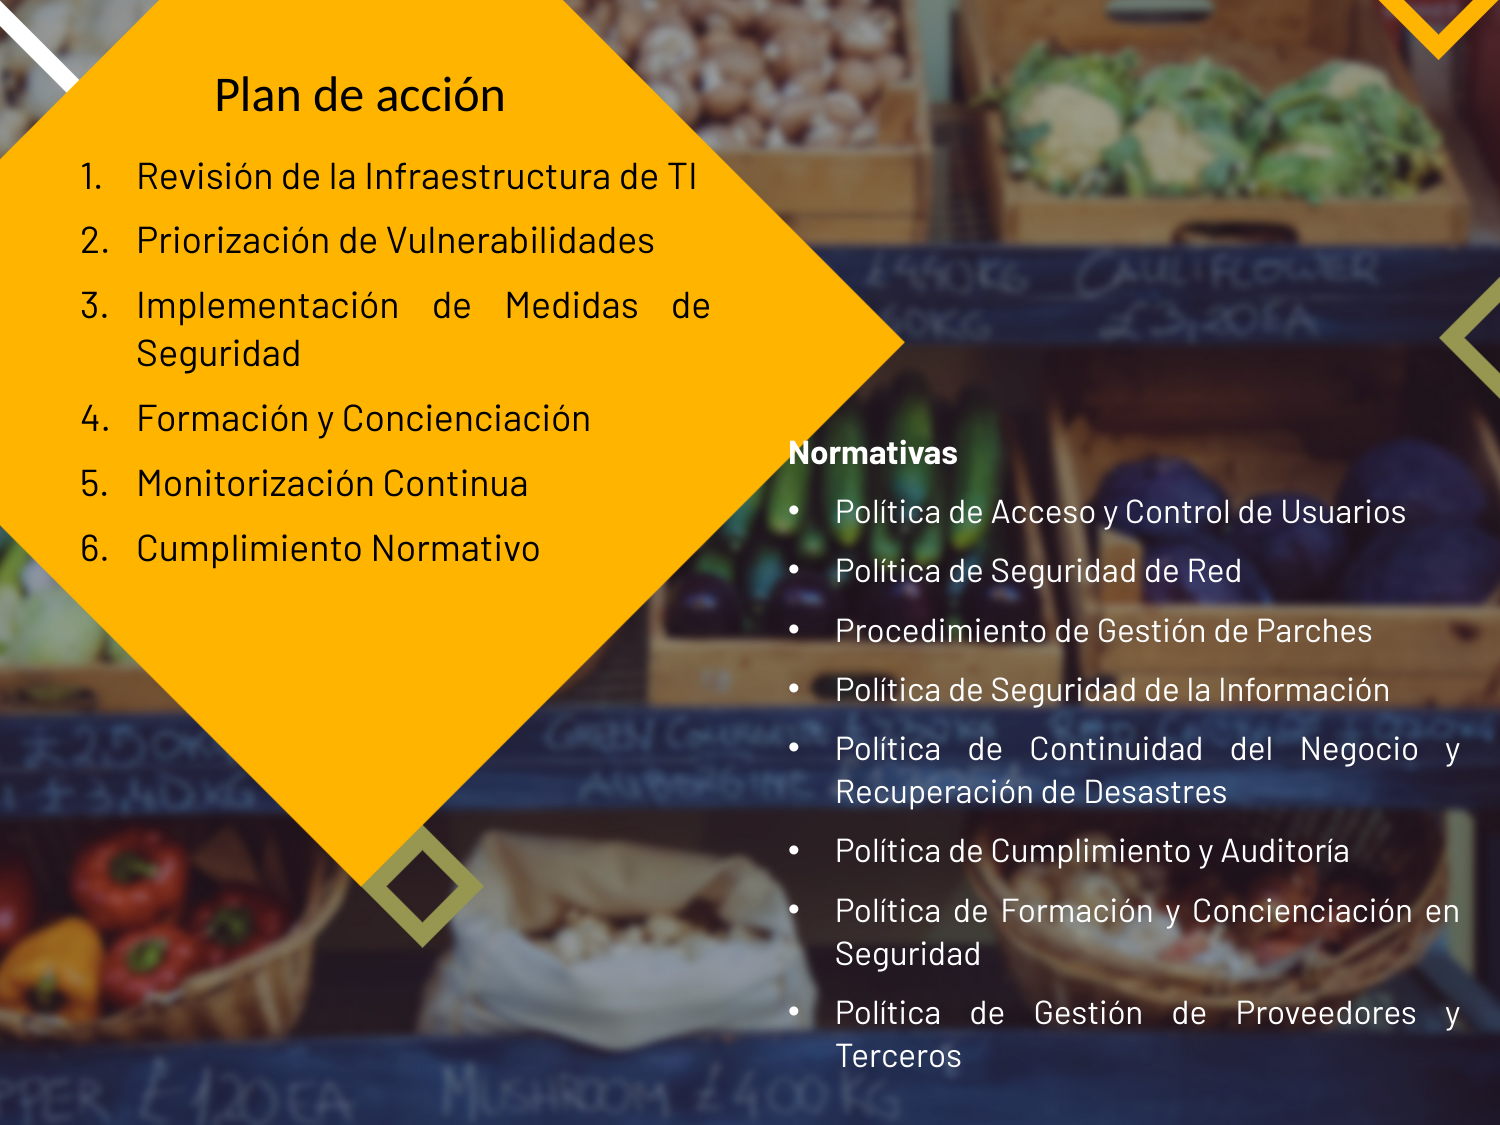

Plan de acción
Revisión de la Infraestructura de TI
Priorización de Vulnerabilidades
Implementación de Medidas de Seguridad
Formación y Concienciación
Monitorización Continua
Cumplimiento Normativo
Normativas
Política de Acceso y Control de Usuarios
Política de Seguridad de Red
Procedimiento de Gestión de Parches
Política de Seguridad de la Información
Política de Continuidad del Negocio y Recuperación de Desastres
Política de Cumplimiento y Auditoría
Política de Formación y Concienciación en Seguridad
Política de Gestión de Proveedores y Terceros